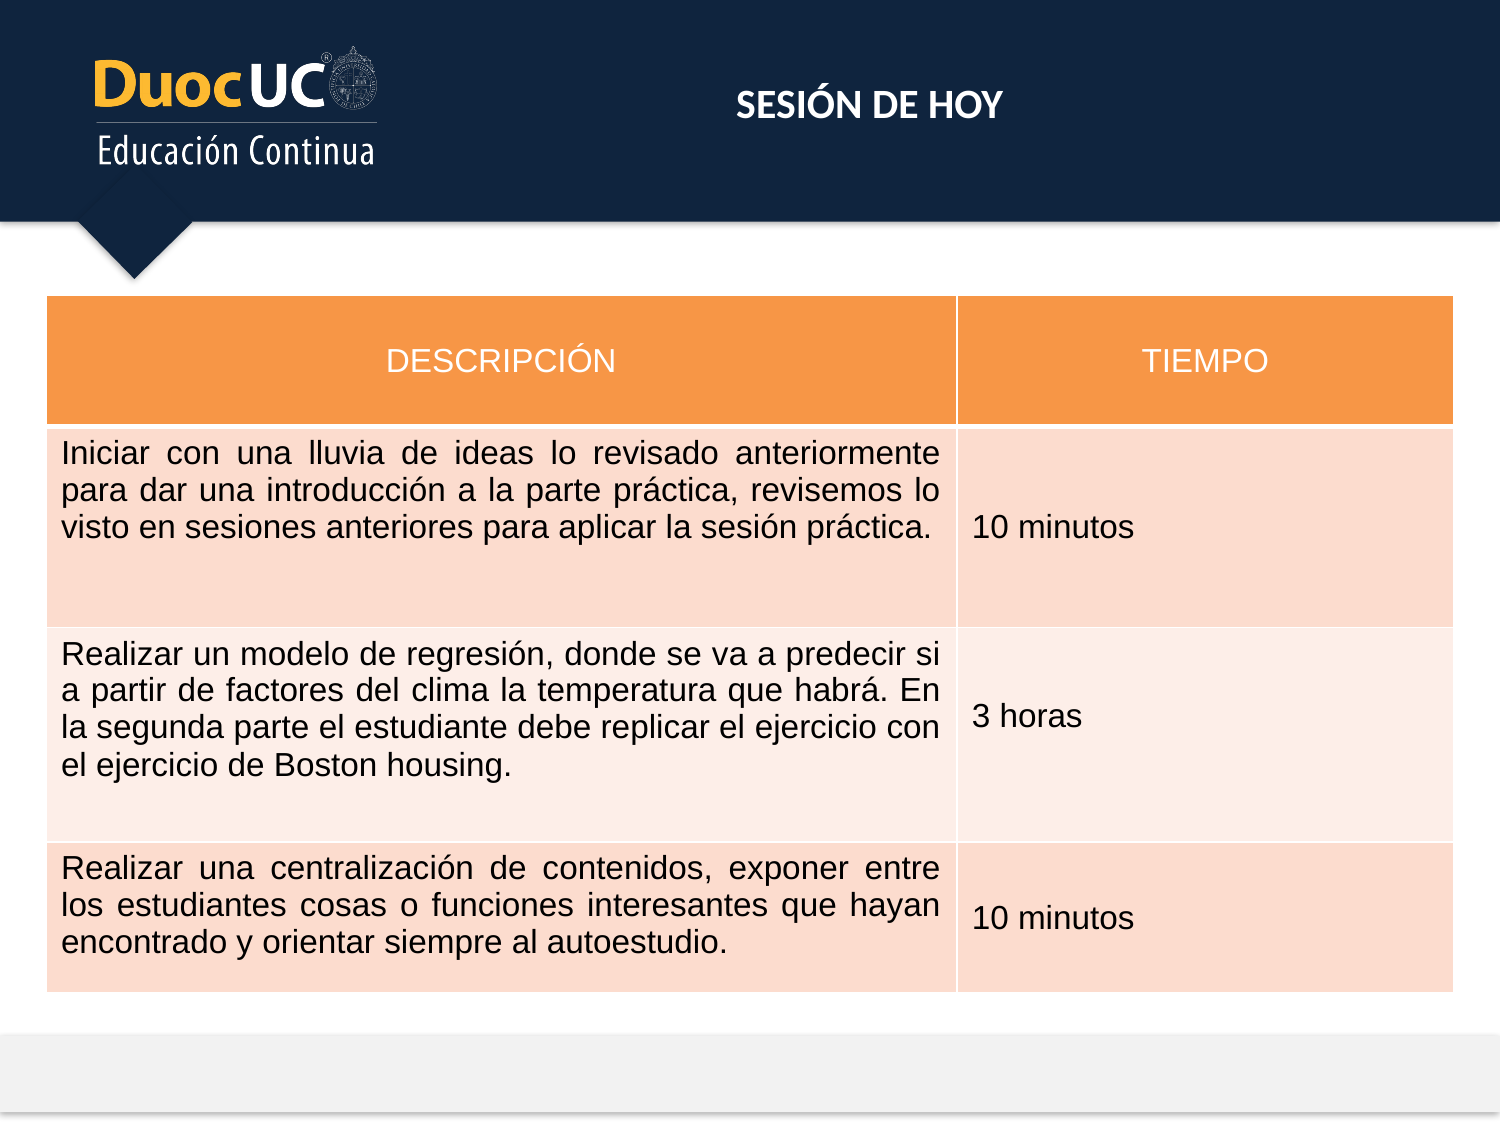

SESIÓN DE HOY
| DESCRIPCIÓN | TIEMPO |
| --- | --- |
| Iniciar con una lluvia de ideas lo revisado anteriormente para dar una introducción a la parte práctica, revisemos lo visto en sesiones anteriores para aplicar la sesión práctica. | 10 minutos |
| Realizar un modelo de regresión, donde se va a predecir si a partir de factores del clima la temperatura que habrá. En la segunda parte el estudiante debe replicar el ejercicio con el ejercicio de Boston housing. | 3 horas |
| Realizar una centralización de contenidos, exponer entre los estudiantes cosas o funciones interesantes que hayan encontrado y orientar siempre al autoestudio. | 10 minutos |